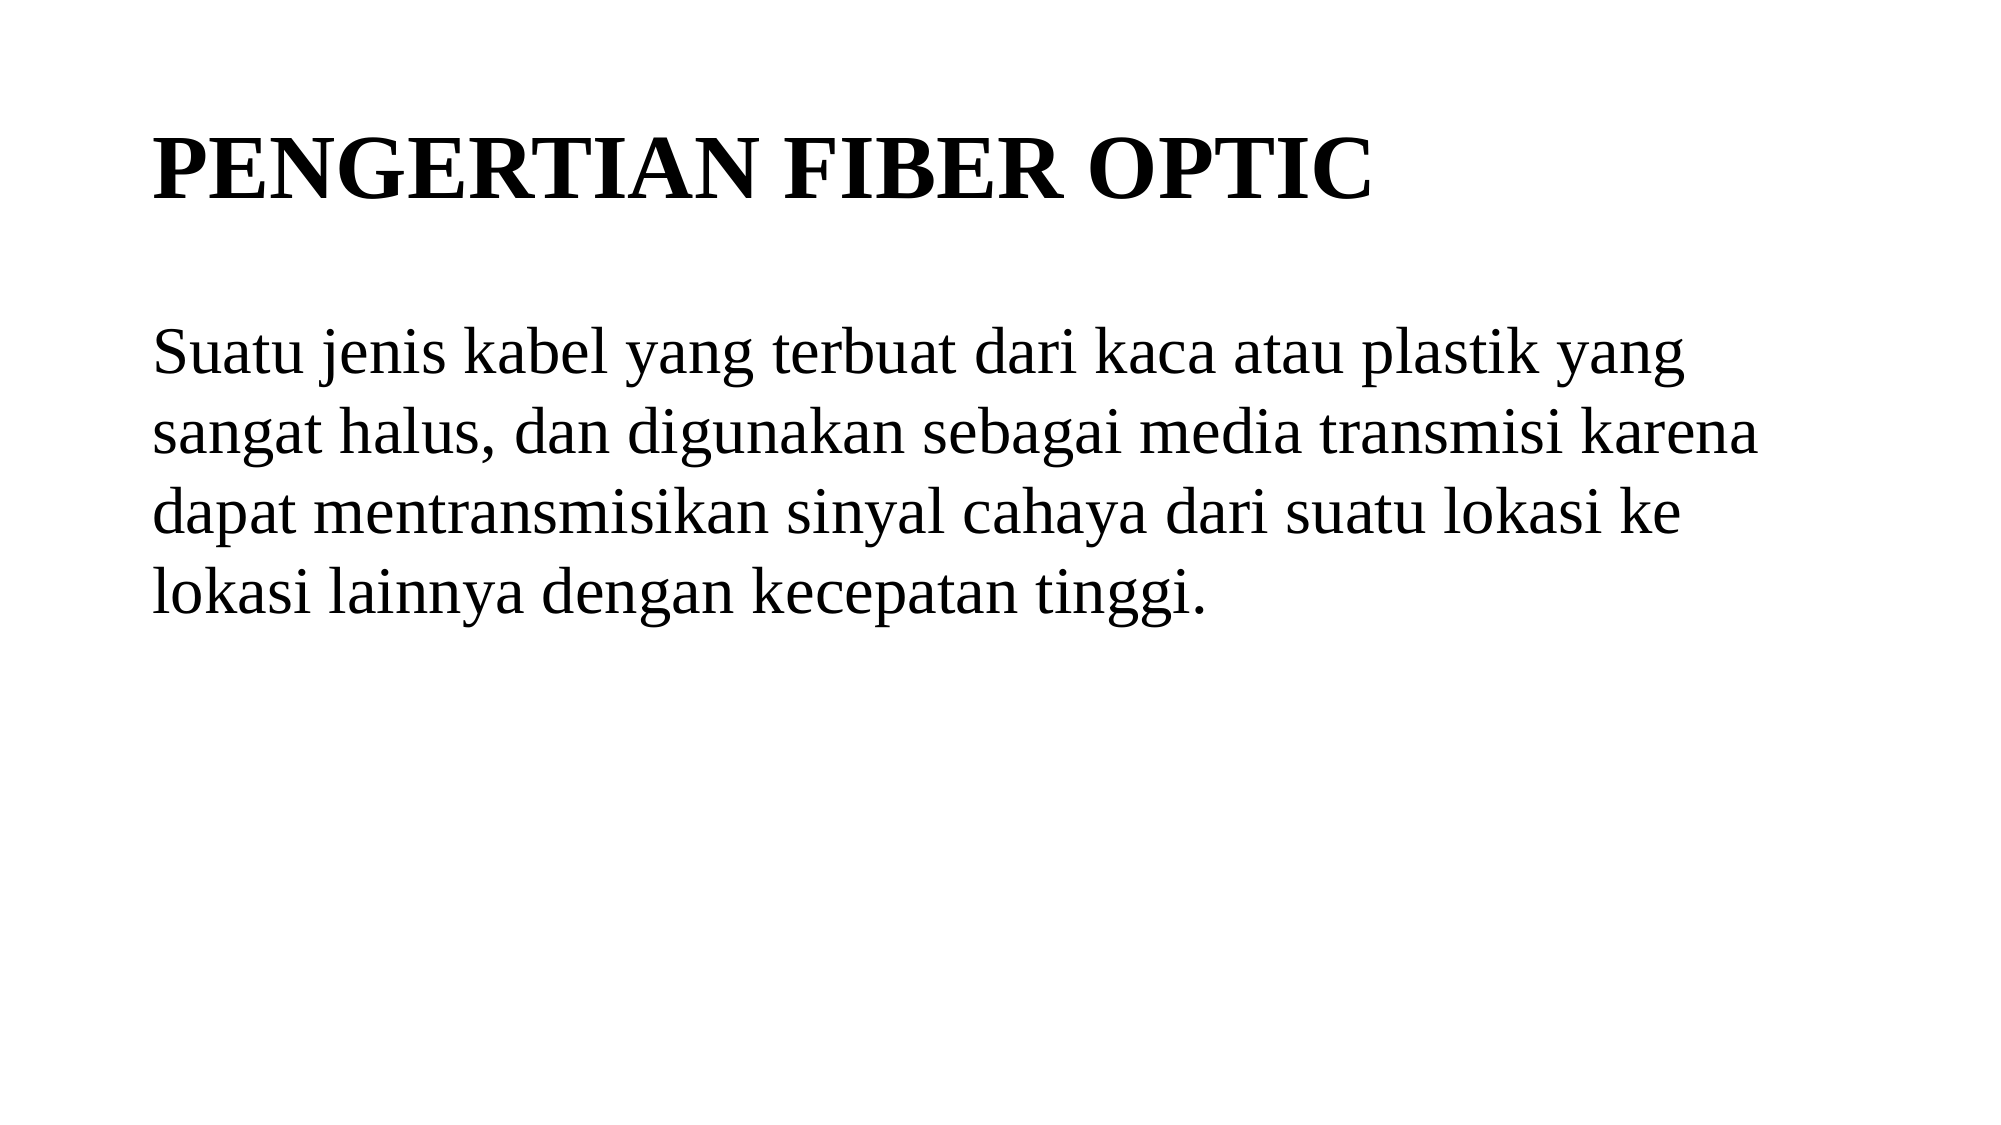

# PENGERTIAN FIBER OPTIC
Suatu jenis kabel yang terbuat dari kaca atau plastik yang sangat halus, dan digunakan sebagai media transmisi karena dapat mentransmisikan sinyal cahaya dari suatu lokasi ke lokasi lainnya dengan kecepatan tinggi.